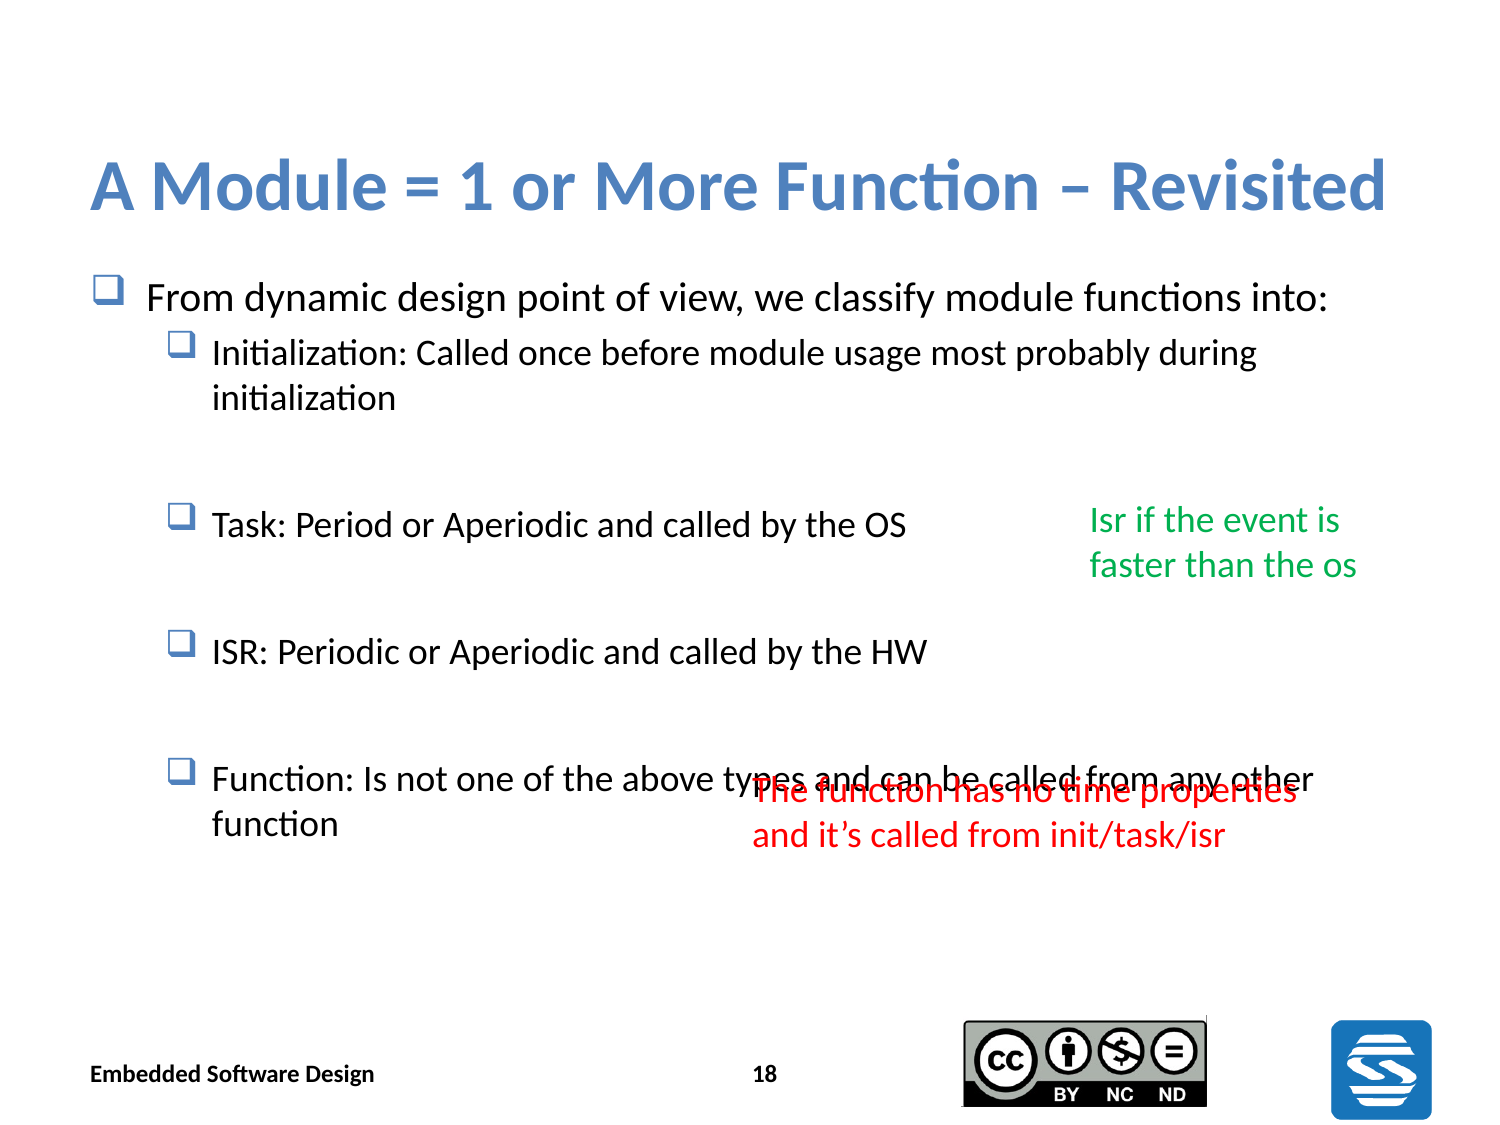

# A Module = 1 or More Function – Revisited
From dynamic design point of view, we classify module functions into:
Initialization: Called once before module usage most probably during initialization

Task: Period or Aperiodic and called by the OS

ISR: Periodic or Aperiodic and called by the HW

Function: Is not one of the above types and can be called from any other function
Isr if the event is faster than the os
The function has no time properties and it’s called from init/task/isr
Embedded Software Design
18